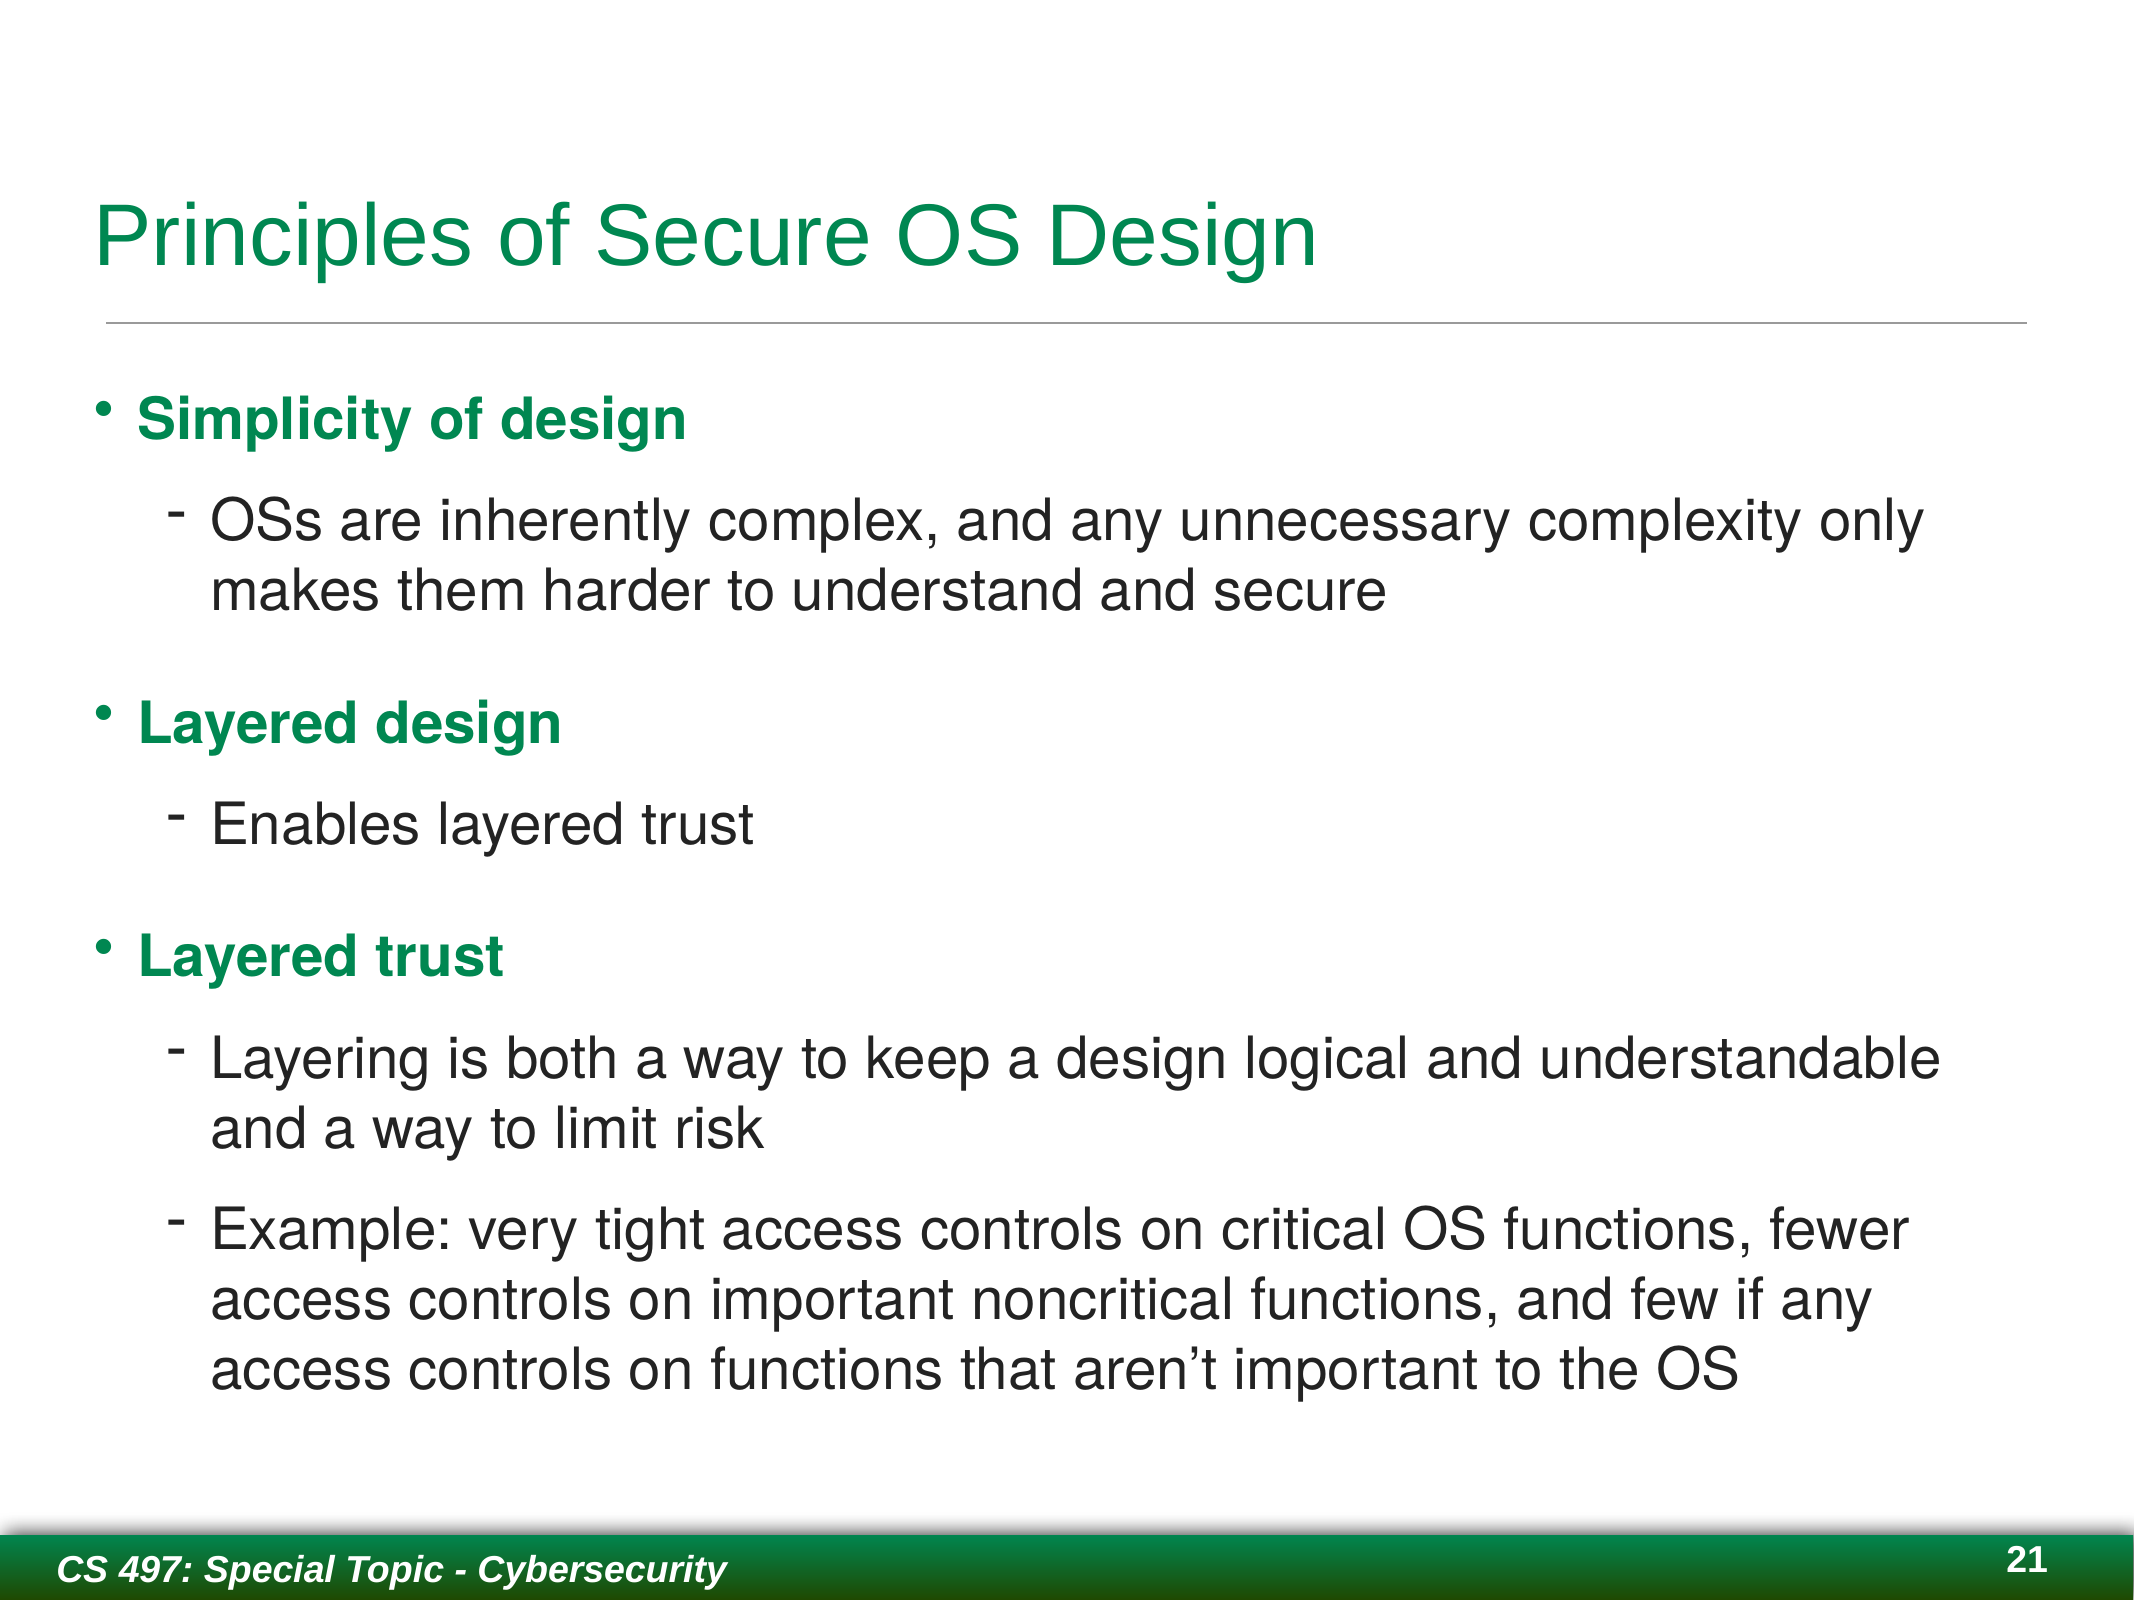

# Principles of Secure OS Design
Simplicity of design
OSs are inherently complex, and any unnecessary complexity only makes them harder to understand and secure
Layered design
Enables layered trust
Layered trust
Layering is both a way to keep a design logical and understandable and a way to limit risk
Example: very tight access controls on critical OS functions, fewer access controls on important noncritical functions, and few if any access controls on functions that aren’t important to the OS
21